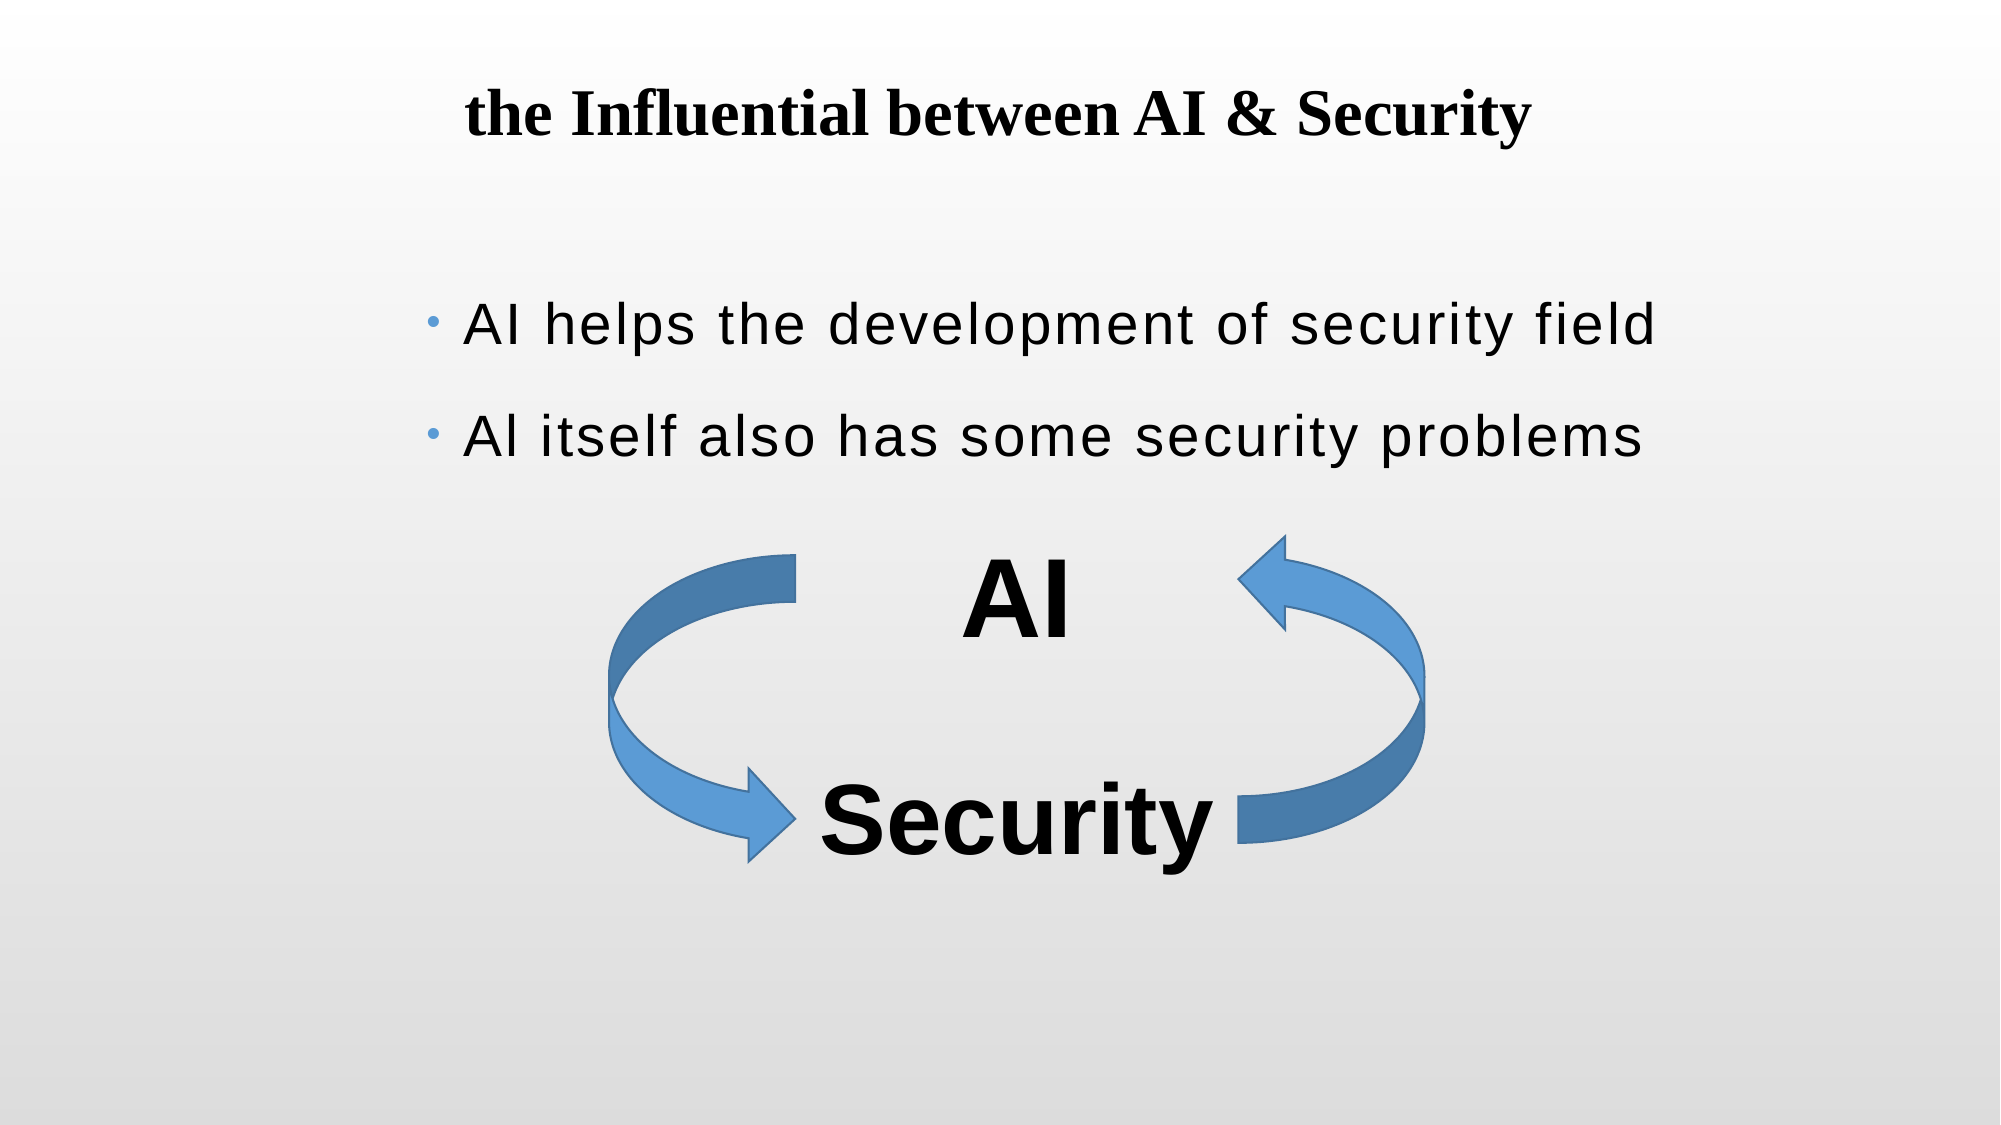

the Influential between AI & Security
AI helps the development of security field
Al itself also has some security problems

AI

Security